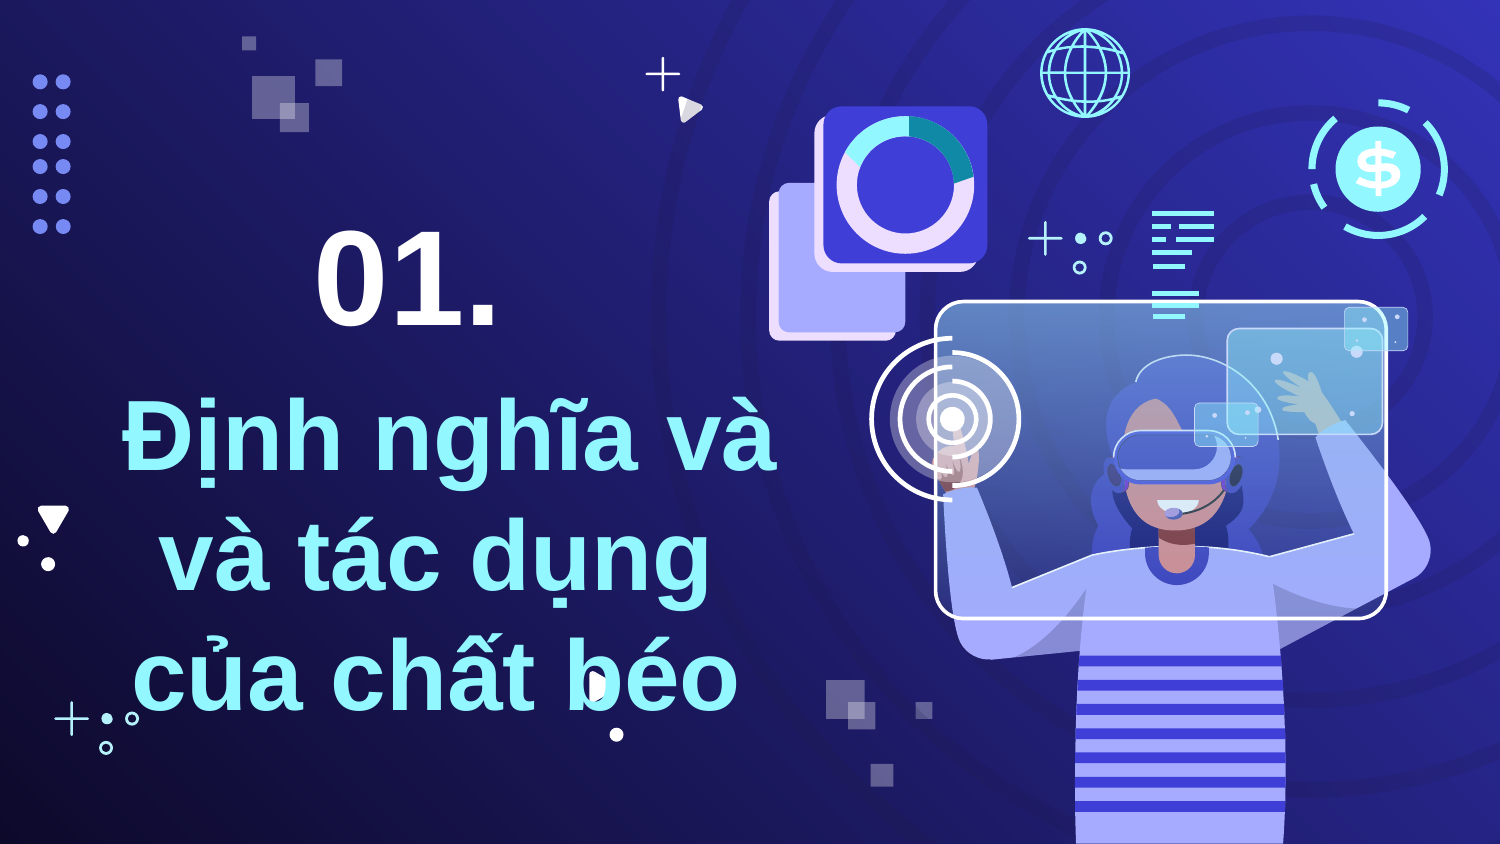

01.
# Định nghĩa và và tác dụng của chất béo